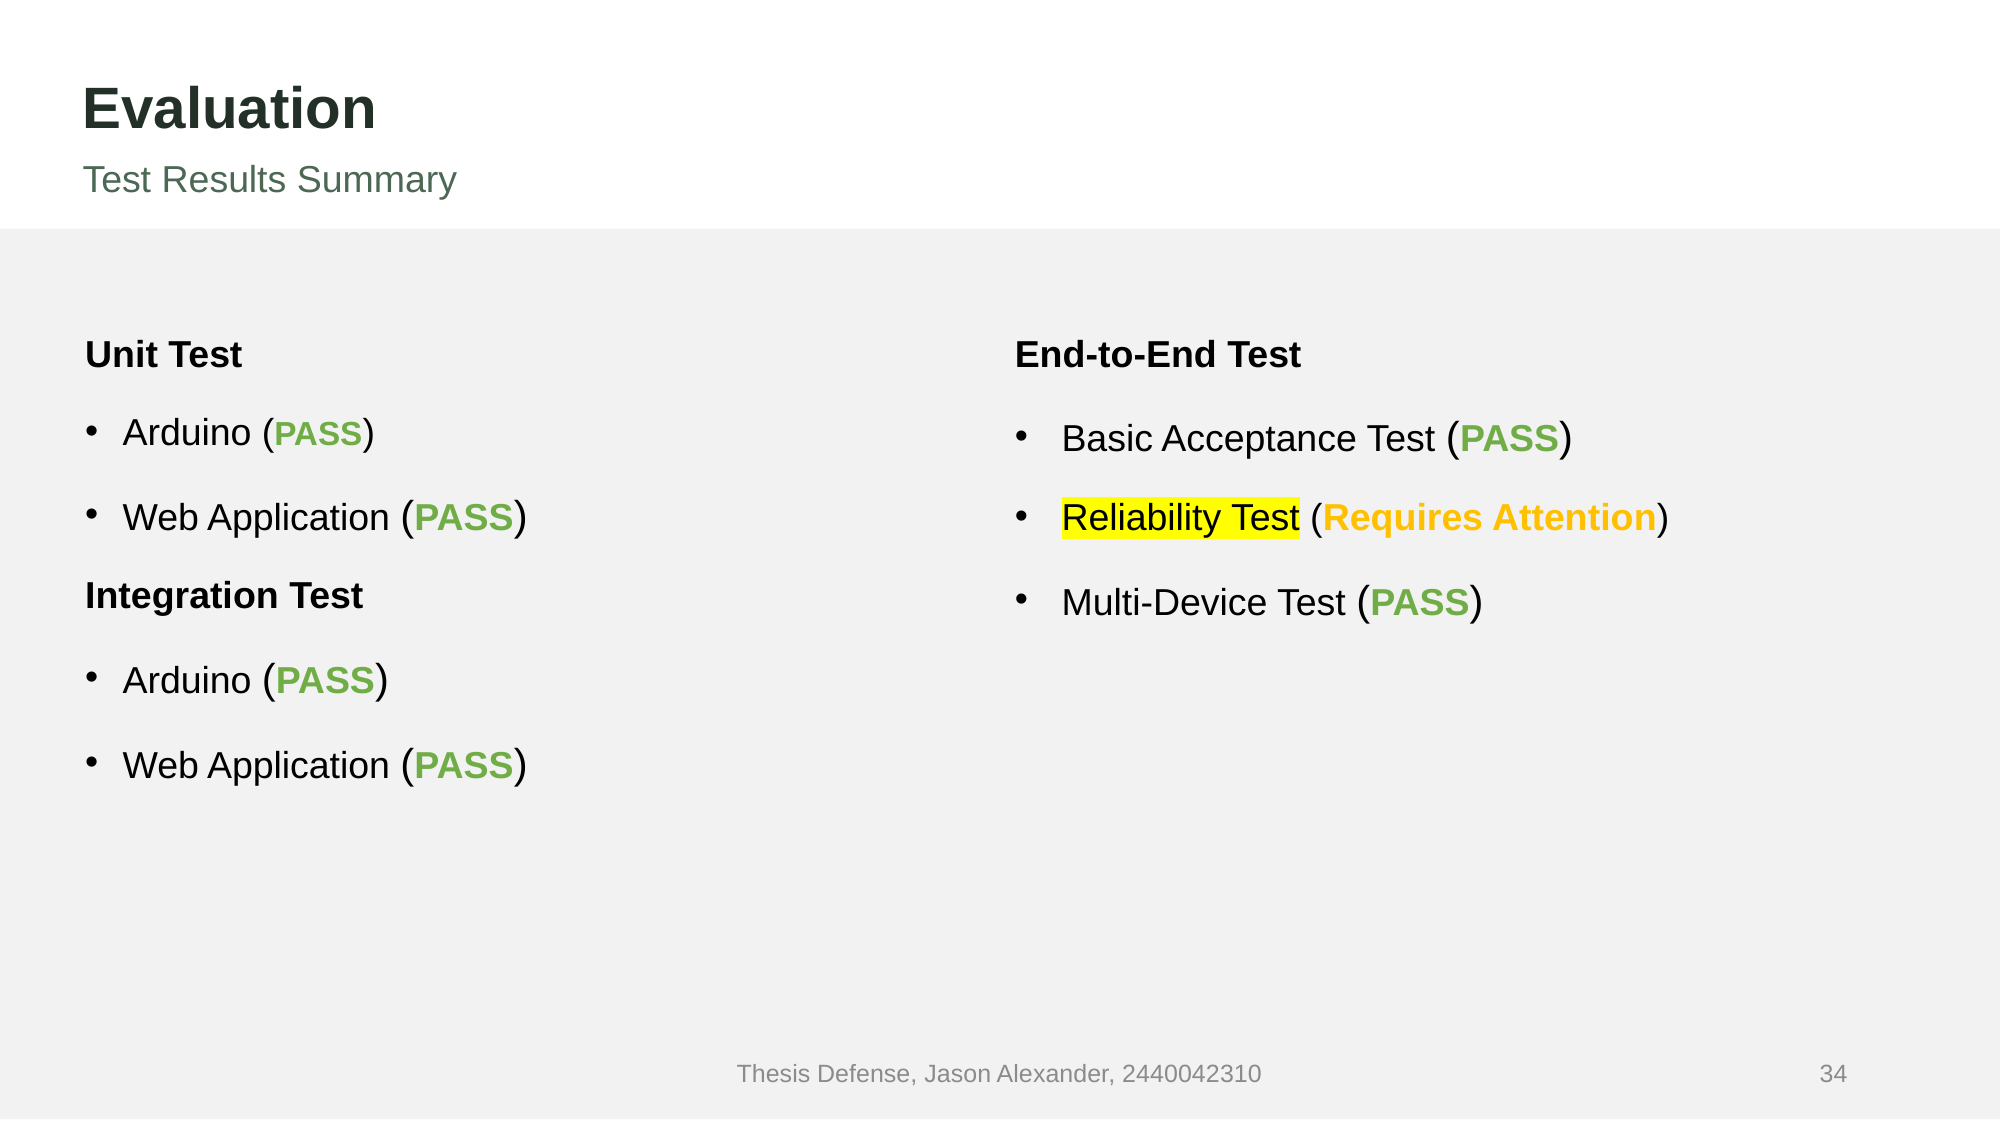

Evaluation
Test Results Summary

Unit Test
Arduino (PASS)
Web Application (PASS)
Integration Test
Arduino (PASS)
Web Application (PASS)

End-to-End Test
Basic Acceptance Test (PASS)
Reliability Test (Requires Attention)
Multi-Device Test (PASS)

Thesis Defense, Jason Alexander, 2440042310
34